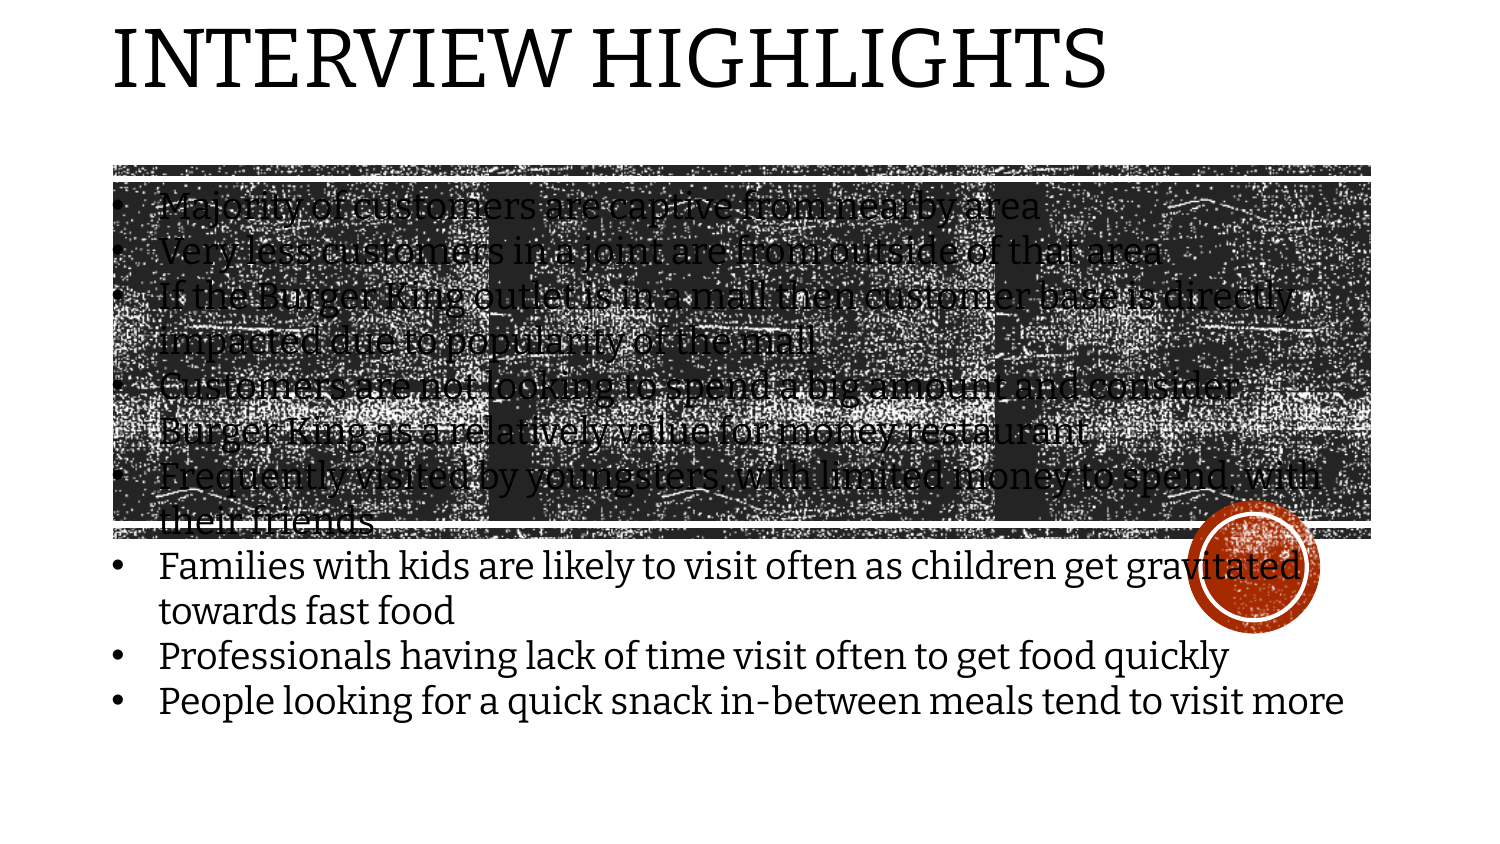

# Interview Highlights
Majority of customers are captive from nearby area
Very less customers in a joint are from outside of that area
If the Burger King outlet is in a mall then customer base is directly impacted due to popularity of the mall
Customers are not looking to spend a big amount and consider Burger King as a relatively value for money restaurant
Frequently visited by youngsters, with limited money to spend, with their friends
Families with kids are likely to visit often as children get gravitated towards fast food
Professionals having lack of time visit often to get food quickly
People looking for a quick snack in-between meals tend to visit more